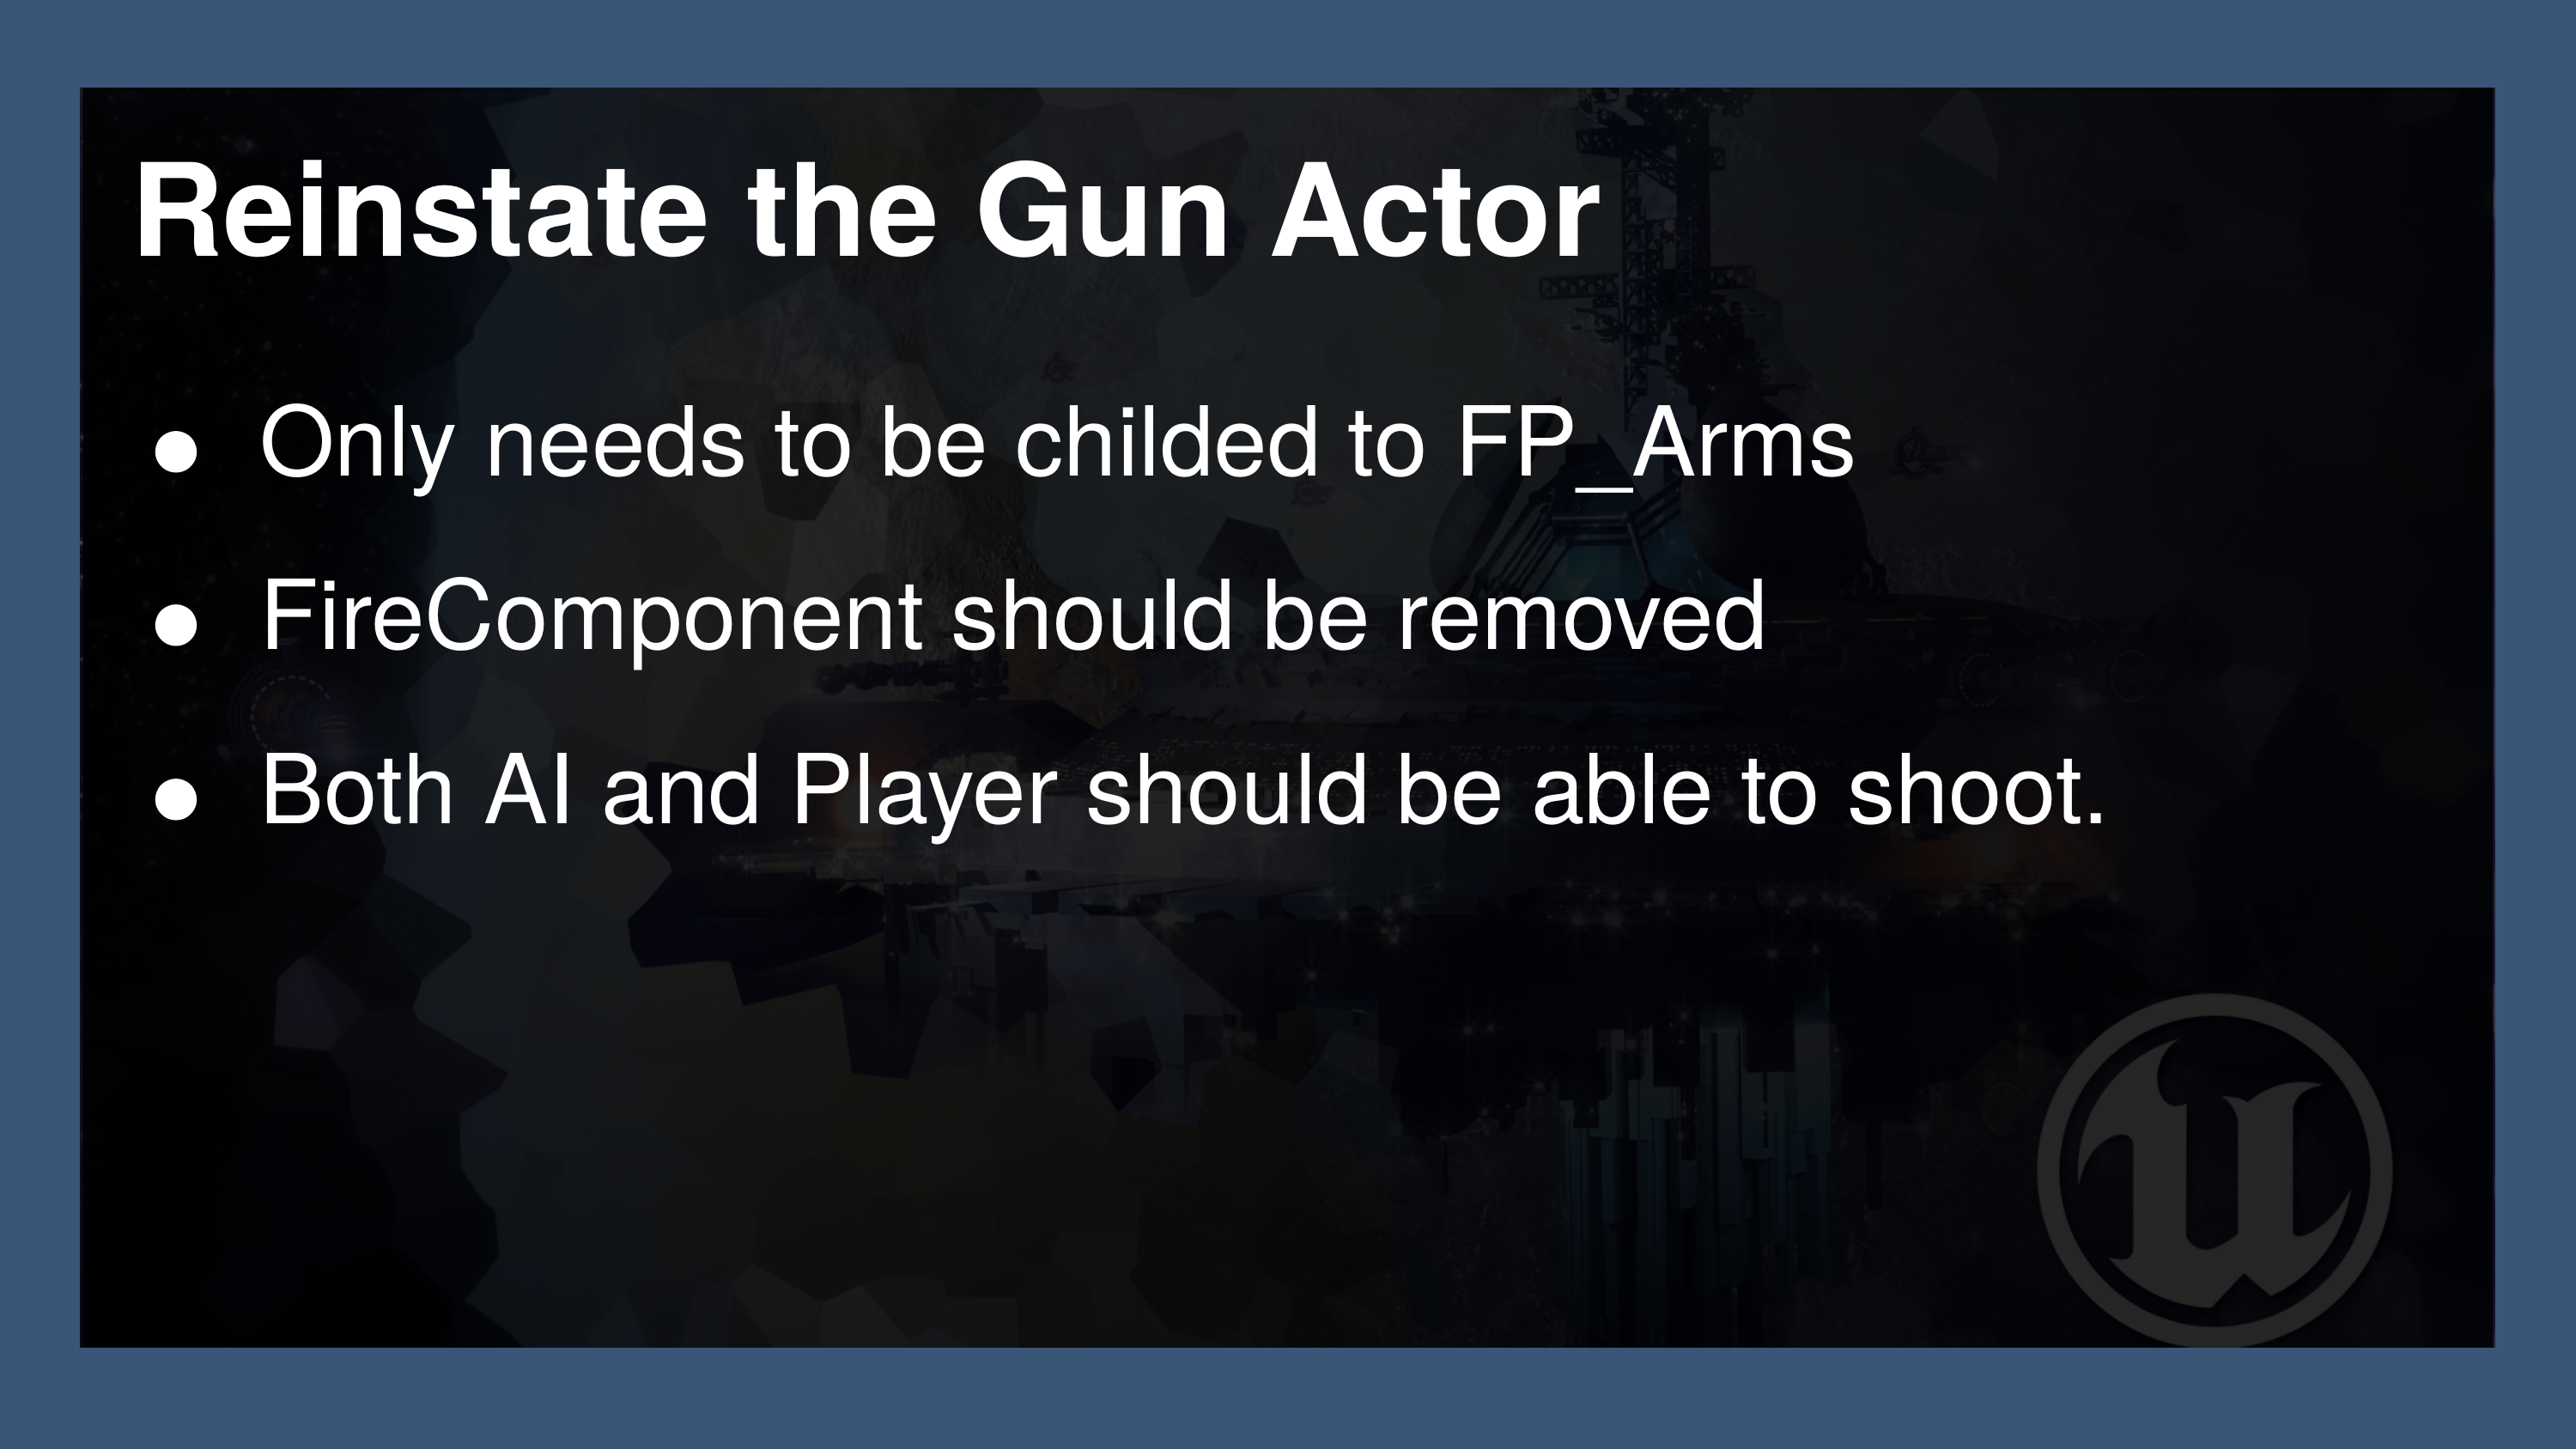

Reinstate the Gun Actor
Only needs to be childed to FP_Arms
FireComponent should be removed
Both AI and Player should be able to shoot.